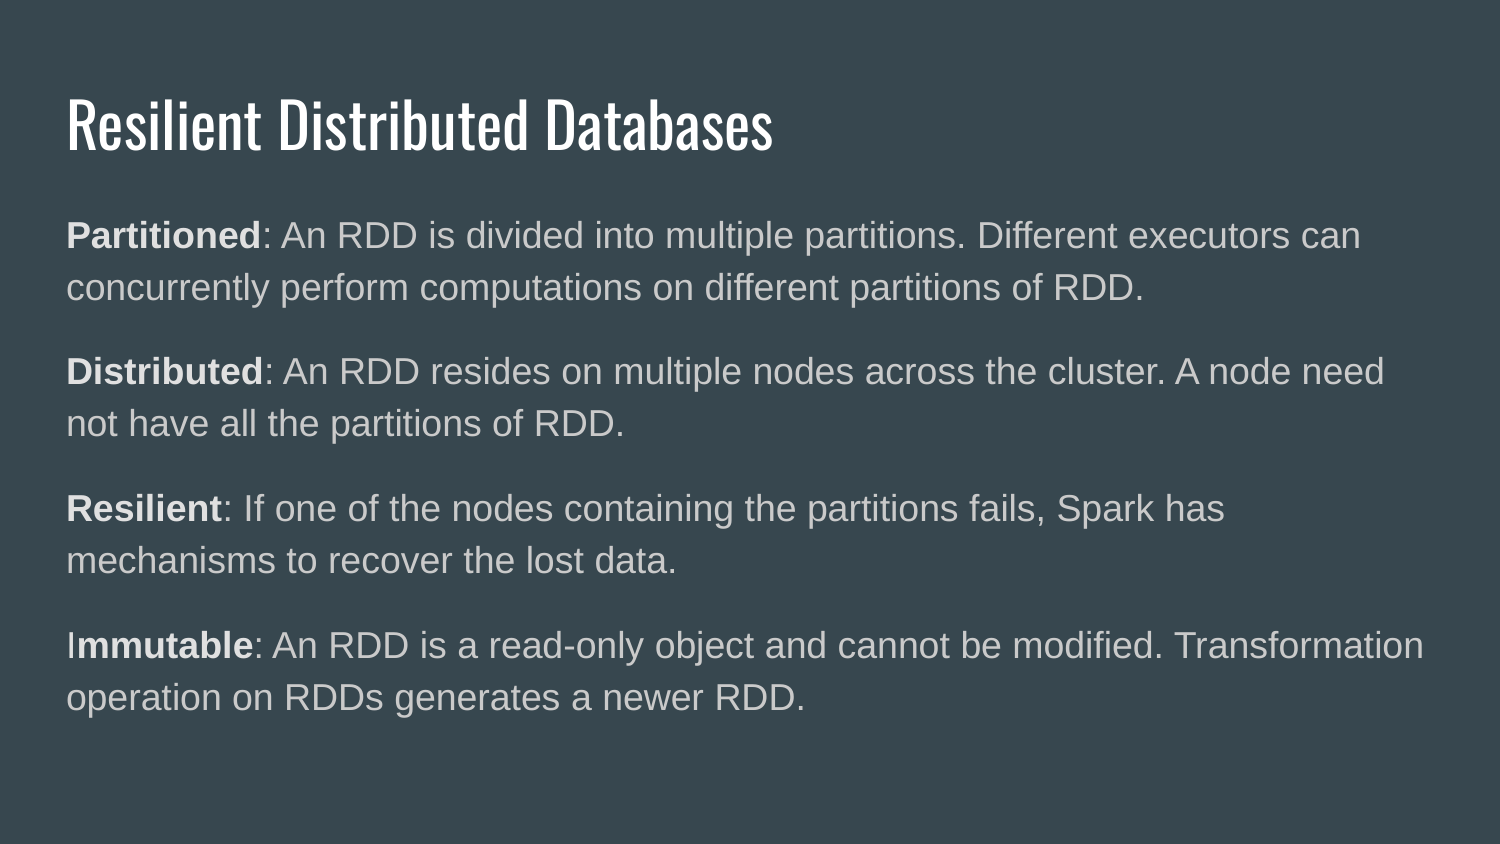

# Resilient Distributed Databases
Partitioned: An RDD is divided into multiple partitions. Different executors can concurrently perform computations on different partitions of RDD.
Distributed: An RDD resides on multiple nodes across the cluster. A node need not have all the partitions of RDD.
Resilient: If one of the nodes containing the partitions fails, Spark has mechanisms to recover the lost data.
Immutable: An RDD is a read-only object and cannot be modified. Transformation operation on RDDs generates a newer RDD.